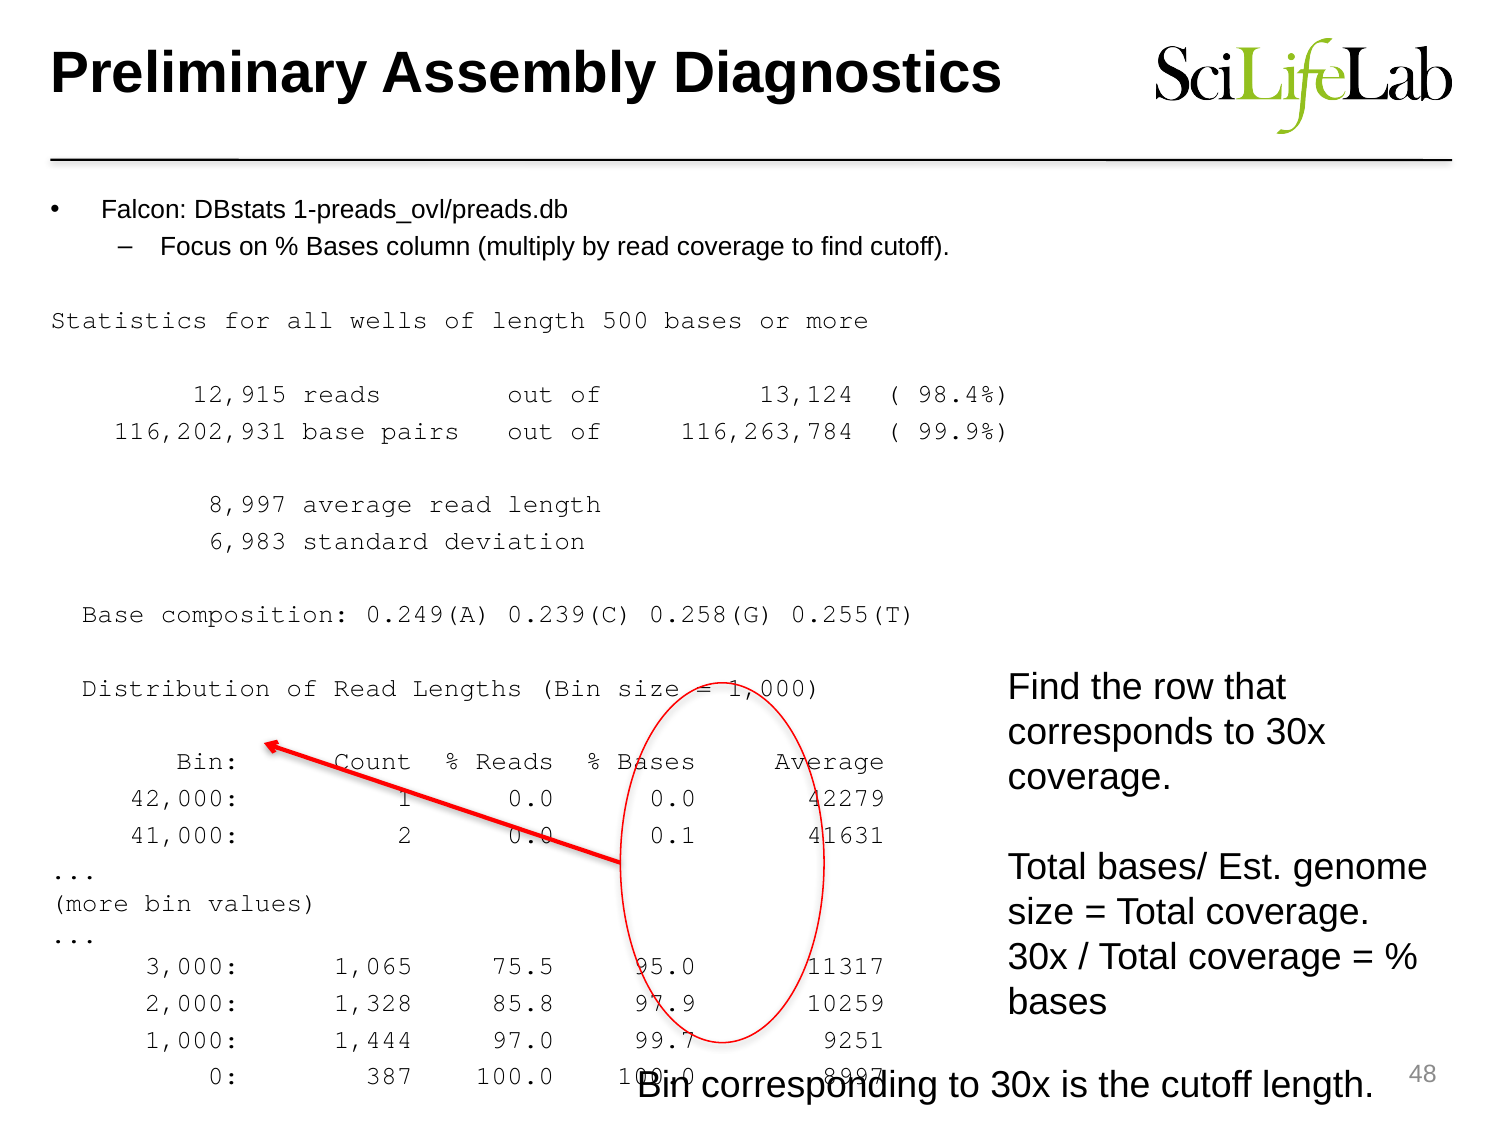

# Preliminary Assembly Diagnostics
Falcon: DBstats 1-preads_ovl/preads.db
Focus on % Bases column (multiply by read coverage to find cutoff).

Statistics for all wells of length 500 bases or more

         12,915 reads        out of          13,124  ( 98.4%)
    116,202,931 base pairs   out of     116,263,784  ( 99.9%)

          8,997 average read length
          6,983 standard deviation

  Base composition: 0.249(A) 0.239(C) 0.258(G) 0.255(T)

  Distribution of Read Lengths (Bin size = 1,000)

        Bin:      Count  % Reads  % Bases     Average
     42,000:          1      0.0      0.0       42279
     41,000:          2      0.0      0.1       41631
...
(more bin values)
...
      3,000:      1,065     75.5     95.0       11317
      2,000:      1,328     85.8     97.9       10259
      1,000:      1,444     97.0     99.7        9251
          0:        387    100.0    100.0        8997
Find the row that corresponds to 30x coverage.

Total bases/ Est. genome size = Total coverage.
30x / Total coverage = % bases

48
Bin corresponding to 30x is the cutoff length.